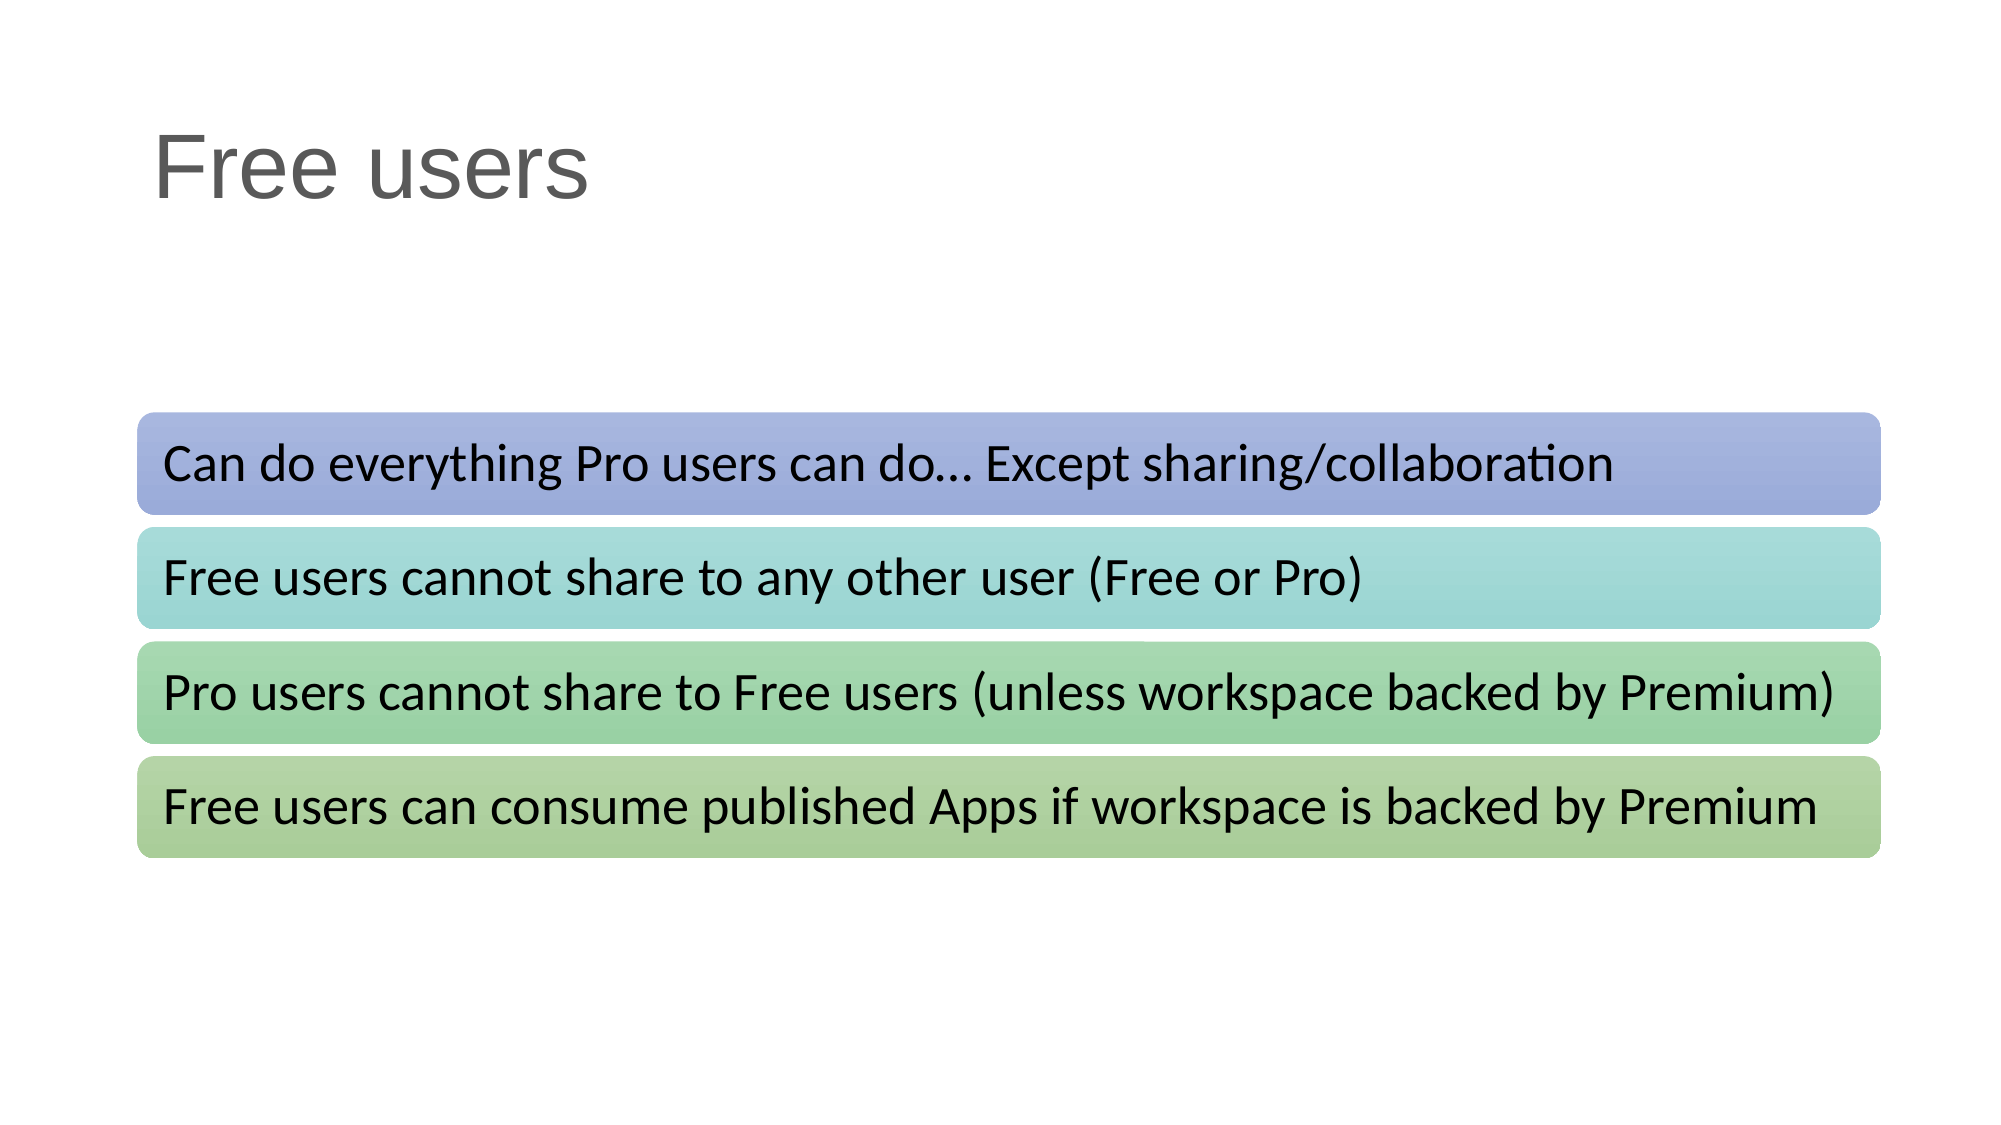

# Free users
Can do everything Pro users can do… Except sharing/collaboration
Free users cannot share to any other user (Free or Pro)
Pro users cannot share to Free users (unless workspace backed by Premium)
Free users can consume published Apps if workspace is backed by Premium